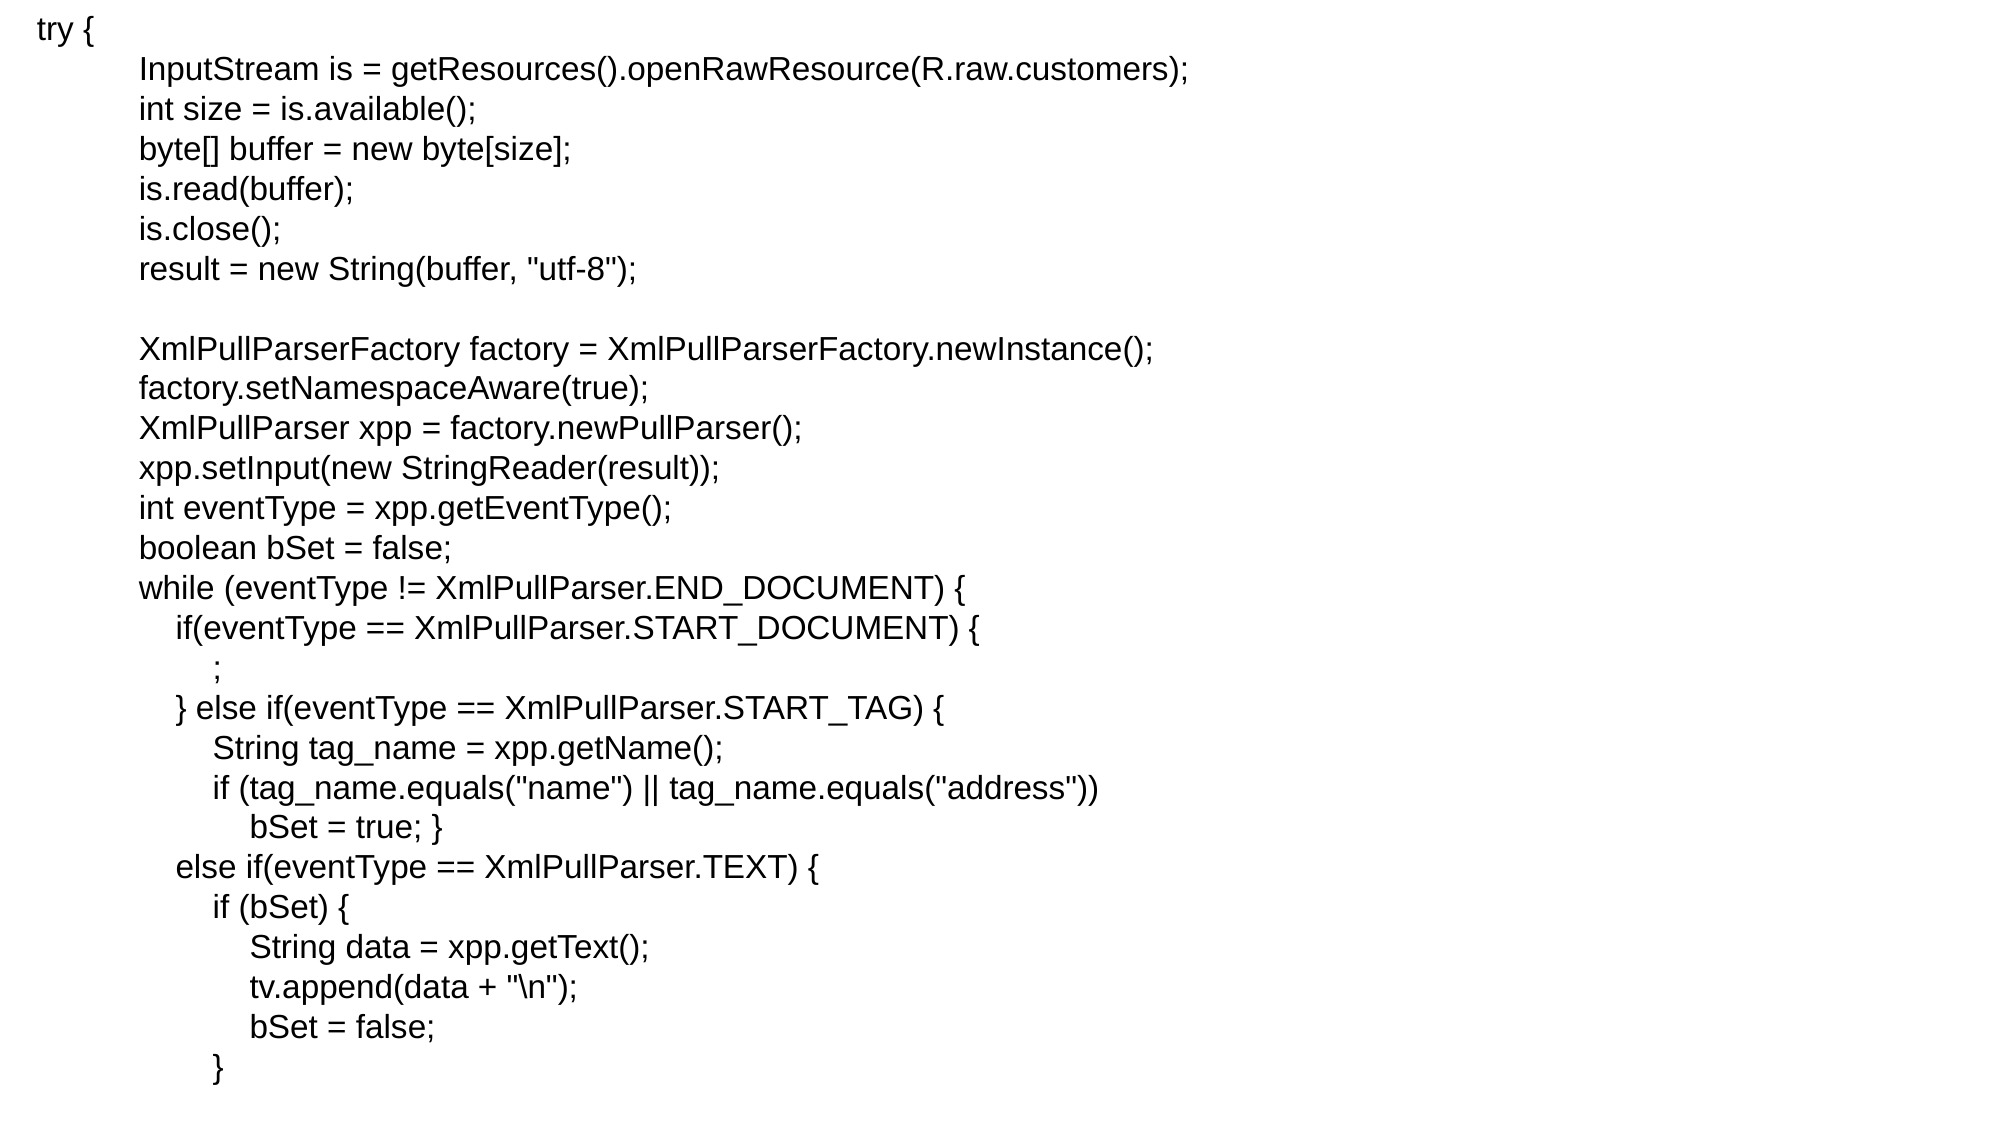

try {
            InputStream is = getResources().openRawResource(R.raw.customers);
            int size = is.available();
            byte[] buffer = new byte[size];
            is.read(buffer);
            is.close();
            result = new String(buffer, "utf-8");

            XmlPullParserFactory factory = XmlPullParserFactory.newInstance();
            factory.setNamespaceAware(true);
            XmlPullParser xpp = factory.newPullParser();
            xpp.setInput(new StringReader(result));
            int eventType = xpp.getEventType();
            boolean bSet = false;
            while (eventType != XmlPullParser.END_DOCUMENT) {
                if(eventType == XmlPullParser.START_DOCUMENT) {
                    ;
                } else if(eventType == XmlPullParser.START_TAG) {
                    String tag_name = xpp.getName();
                    if (tag_name.equals("name") || tag_name.equals("address"))
                        bSet = true; }
                else if(eventType == XmlPullParser.TEXT) {
                    if (bSet) {
                        String data = xpp.getText();
                        tv.append(data + "\n");
                        bSet = false;
                    }